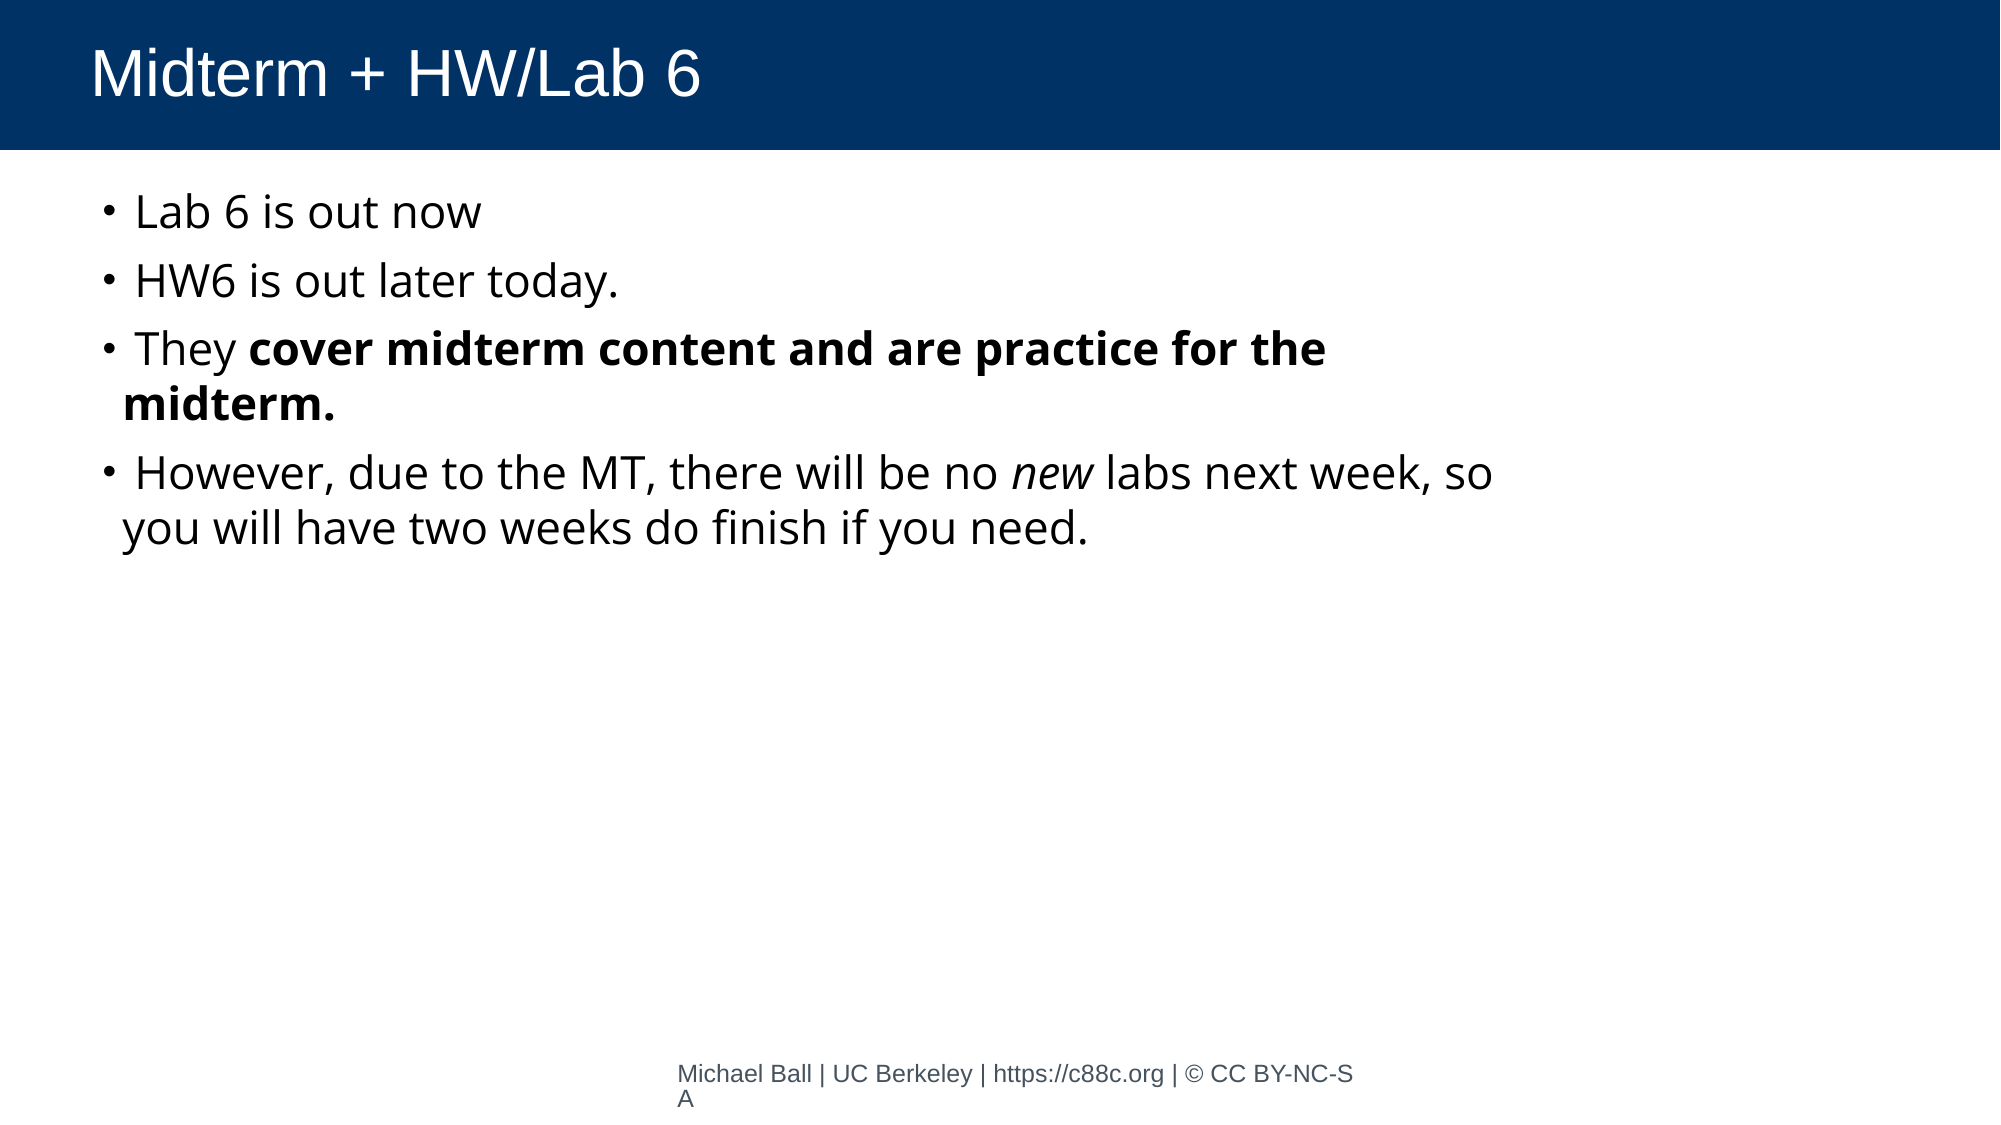

# Midterm + HW/Lab 6
 Lab 6 is out now
 HW6 is out later today.
 They cover midterm content and are practice for the midterm.
 However, due to the MT, there will be no new labs next week, so you will have two weeks do finish if you need.
Michael Ball | UC Berkeley | https://c88c.org | © CC BY-NC-SA